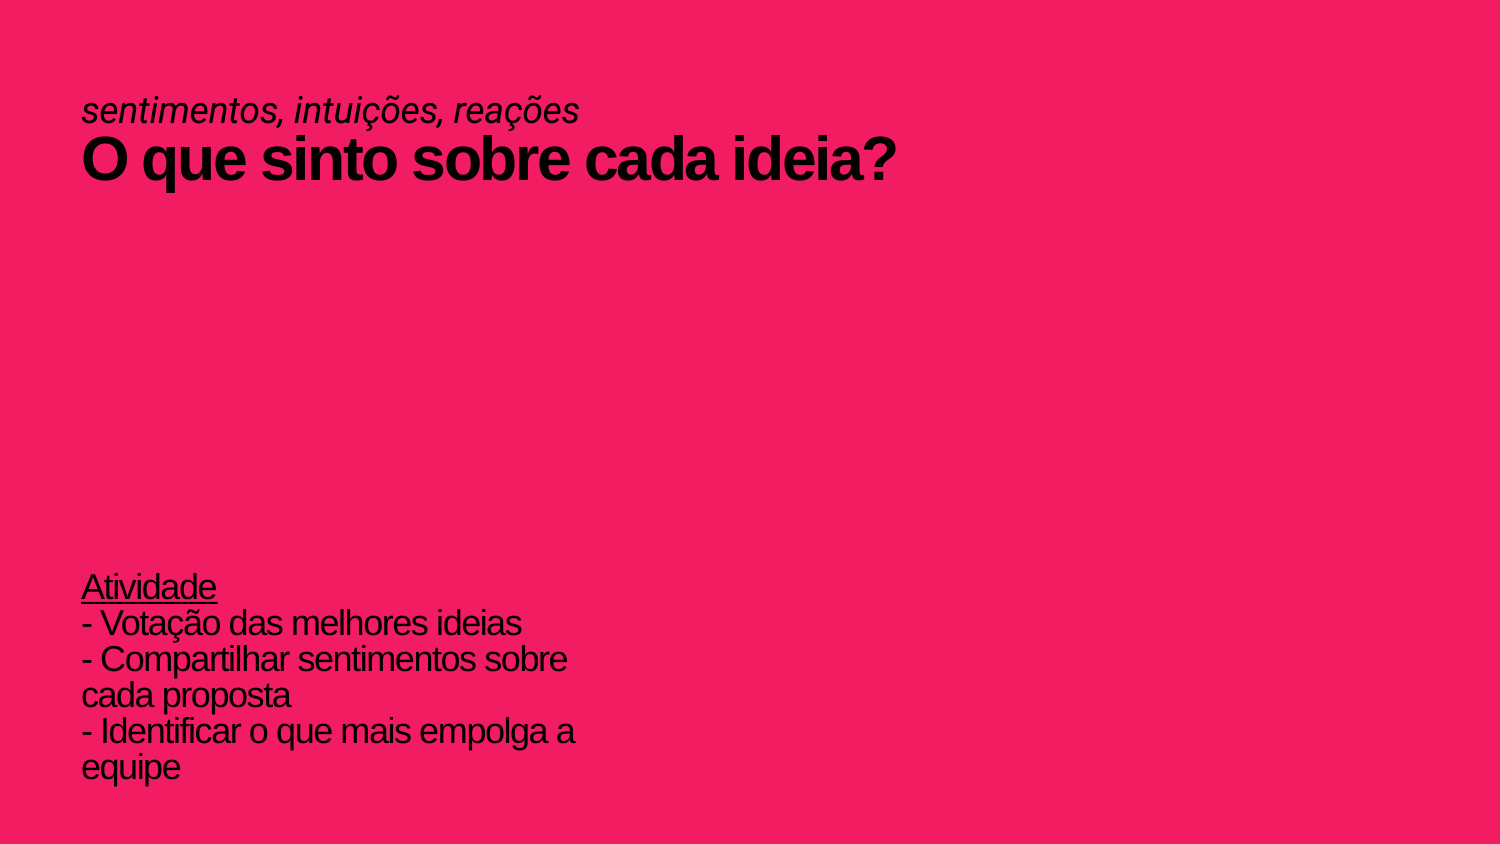

sentimentos, intuições, reações
O que sinto sobre cada ideia?
Atividade
- Votação das melhores ideias
- Compartilhar sentimentos sobre cada proposta
- Identificar o que mais empolga a equipe